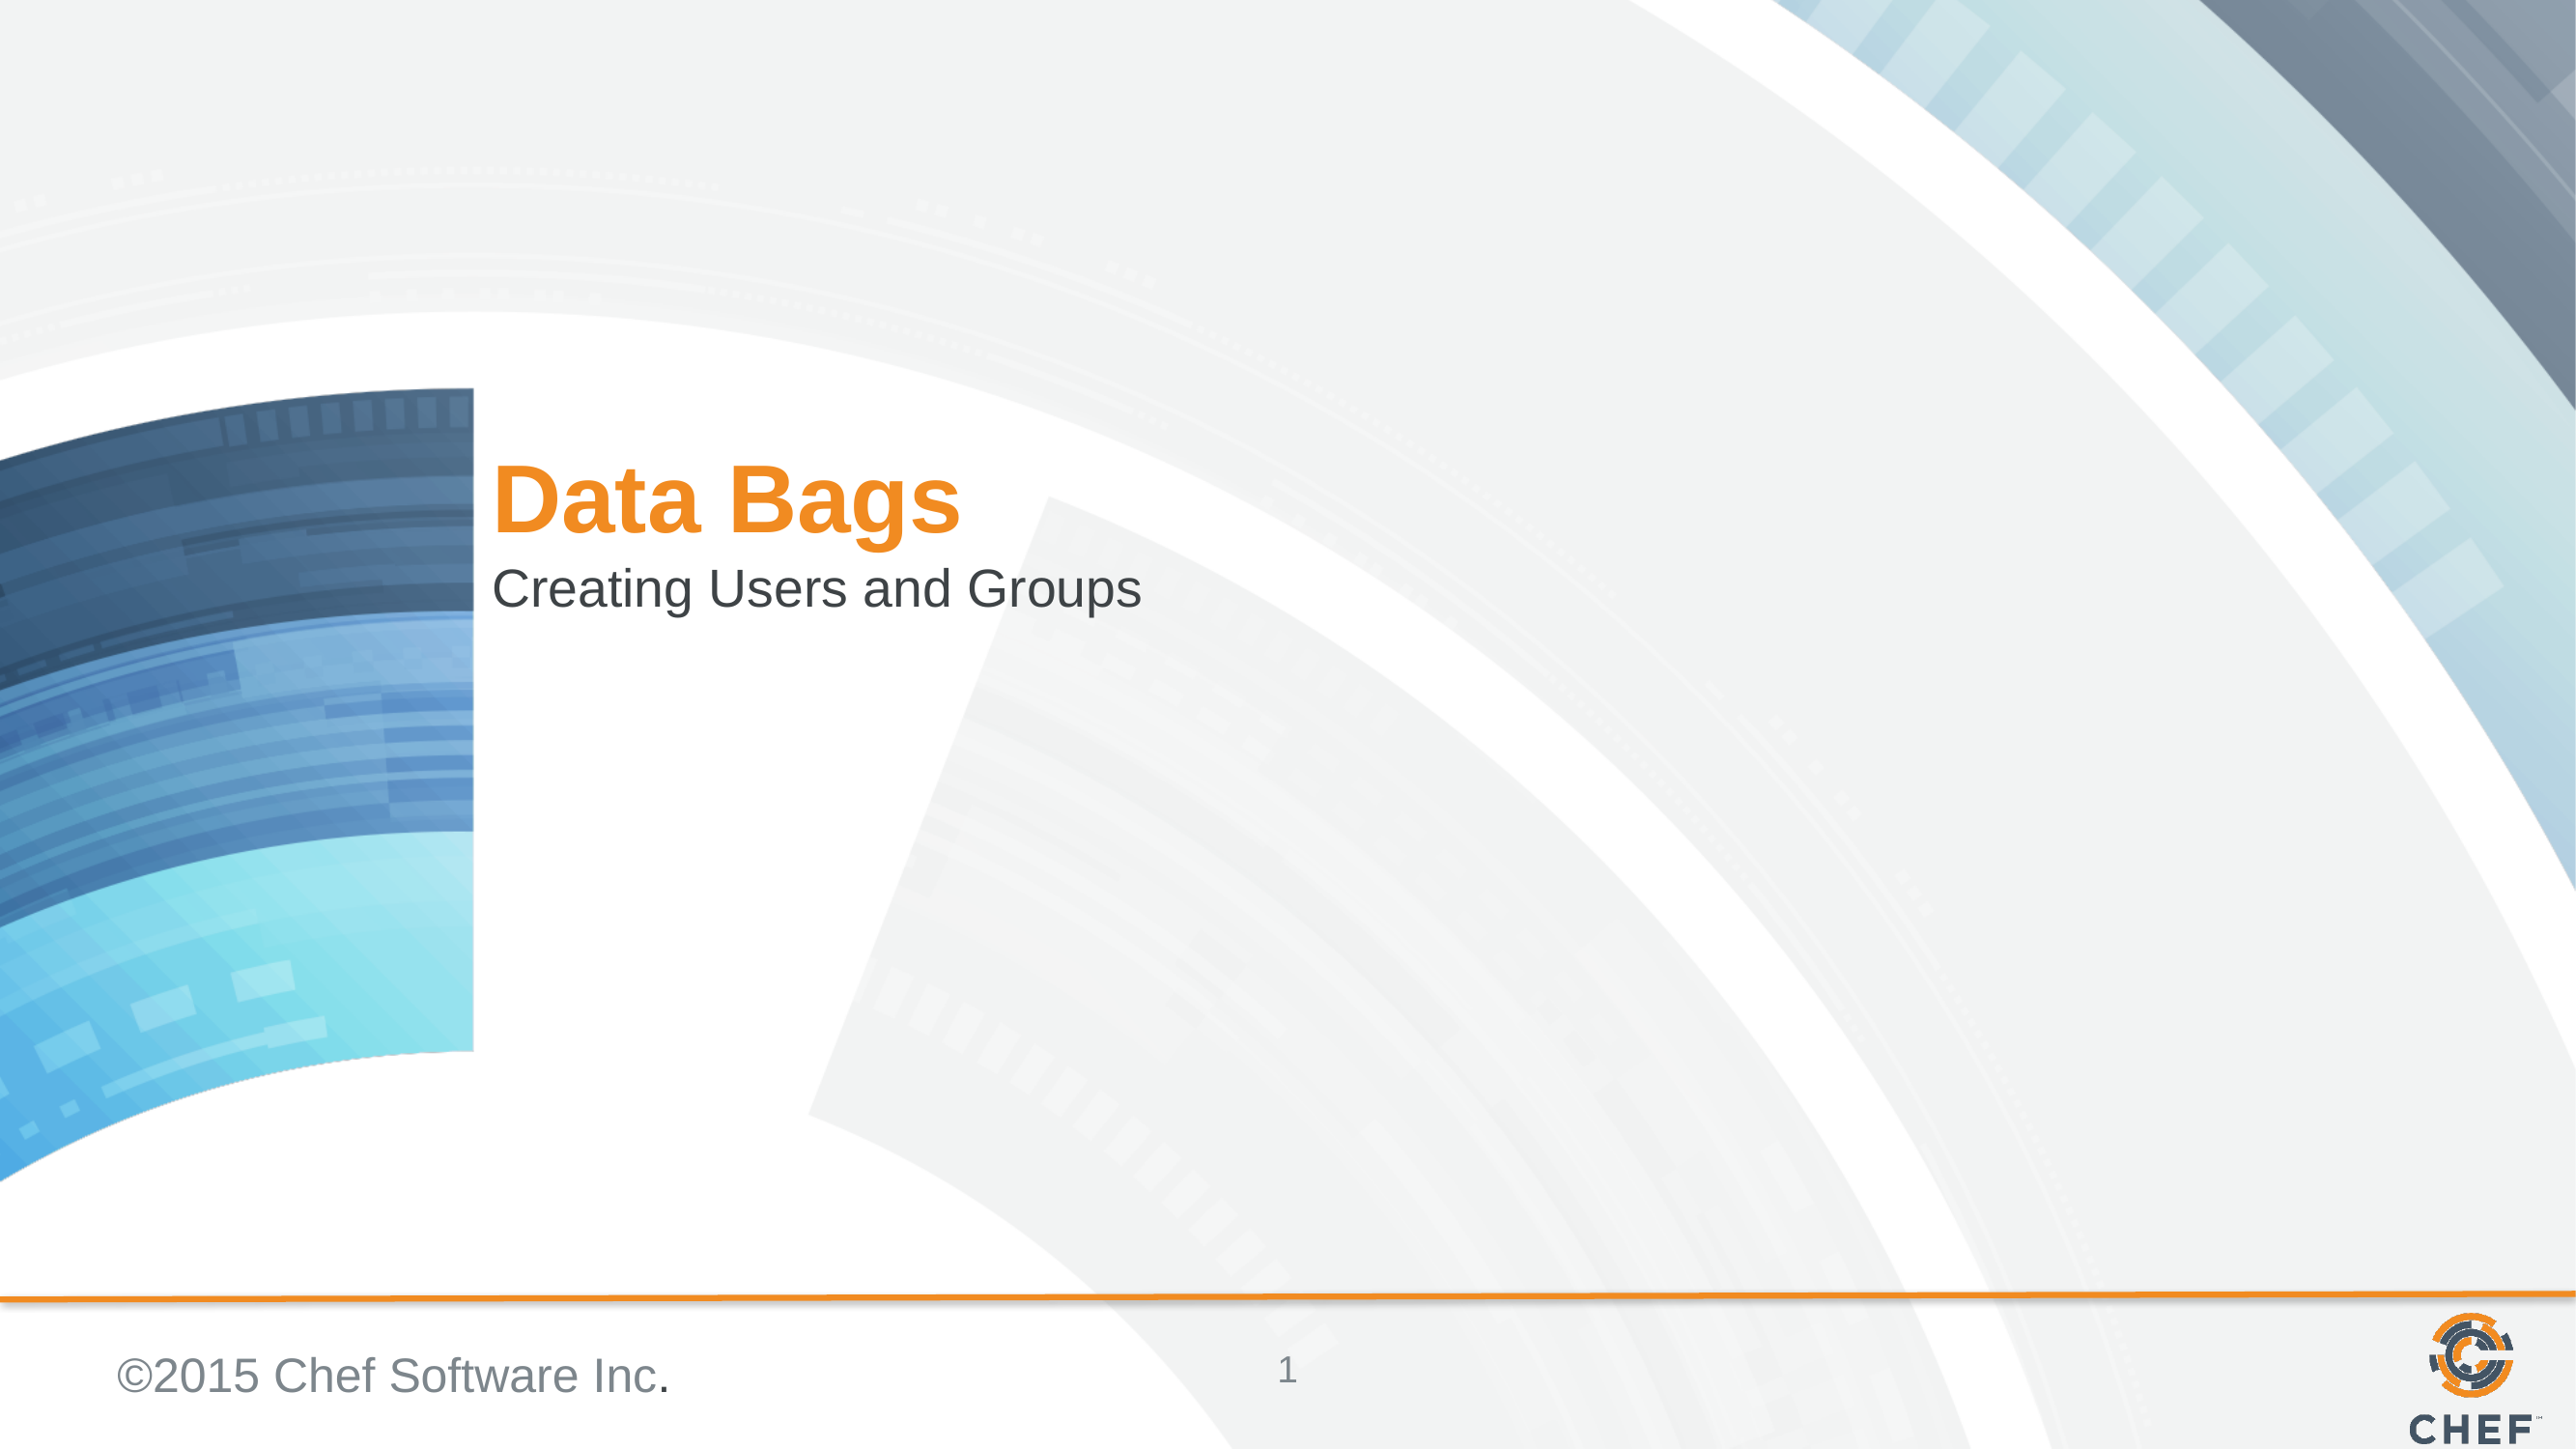

# Data Bags
Creating Users and Groups

©2015 Chef Software Inc.
1